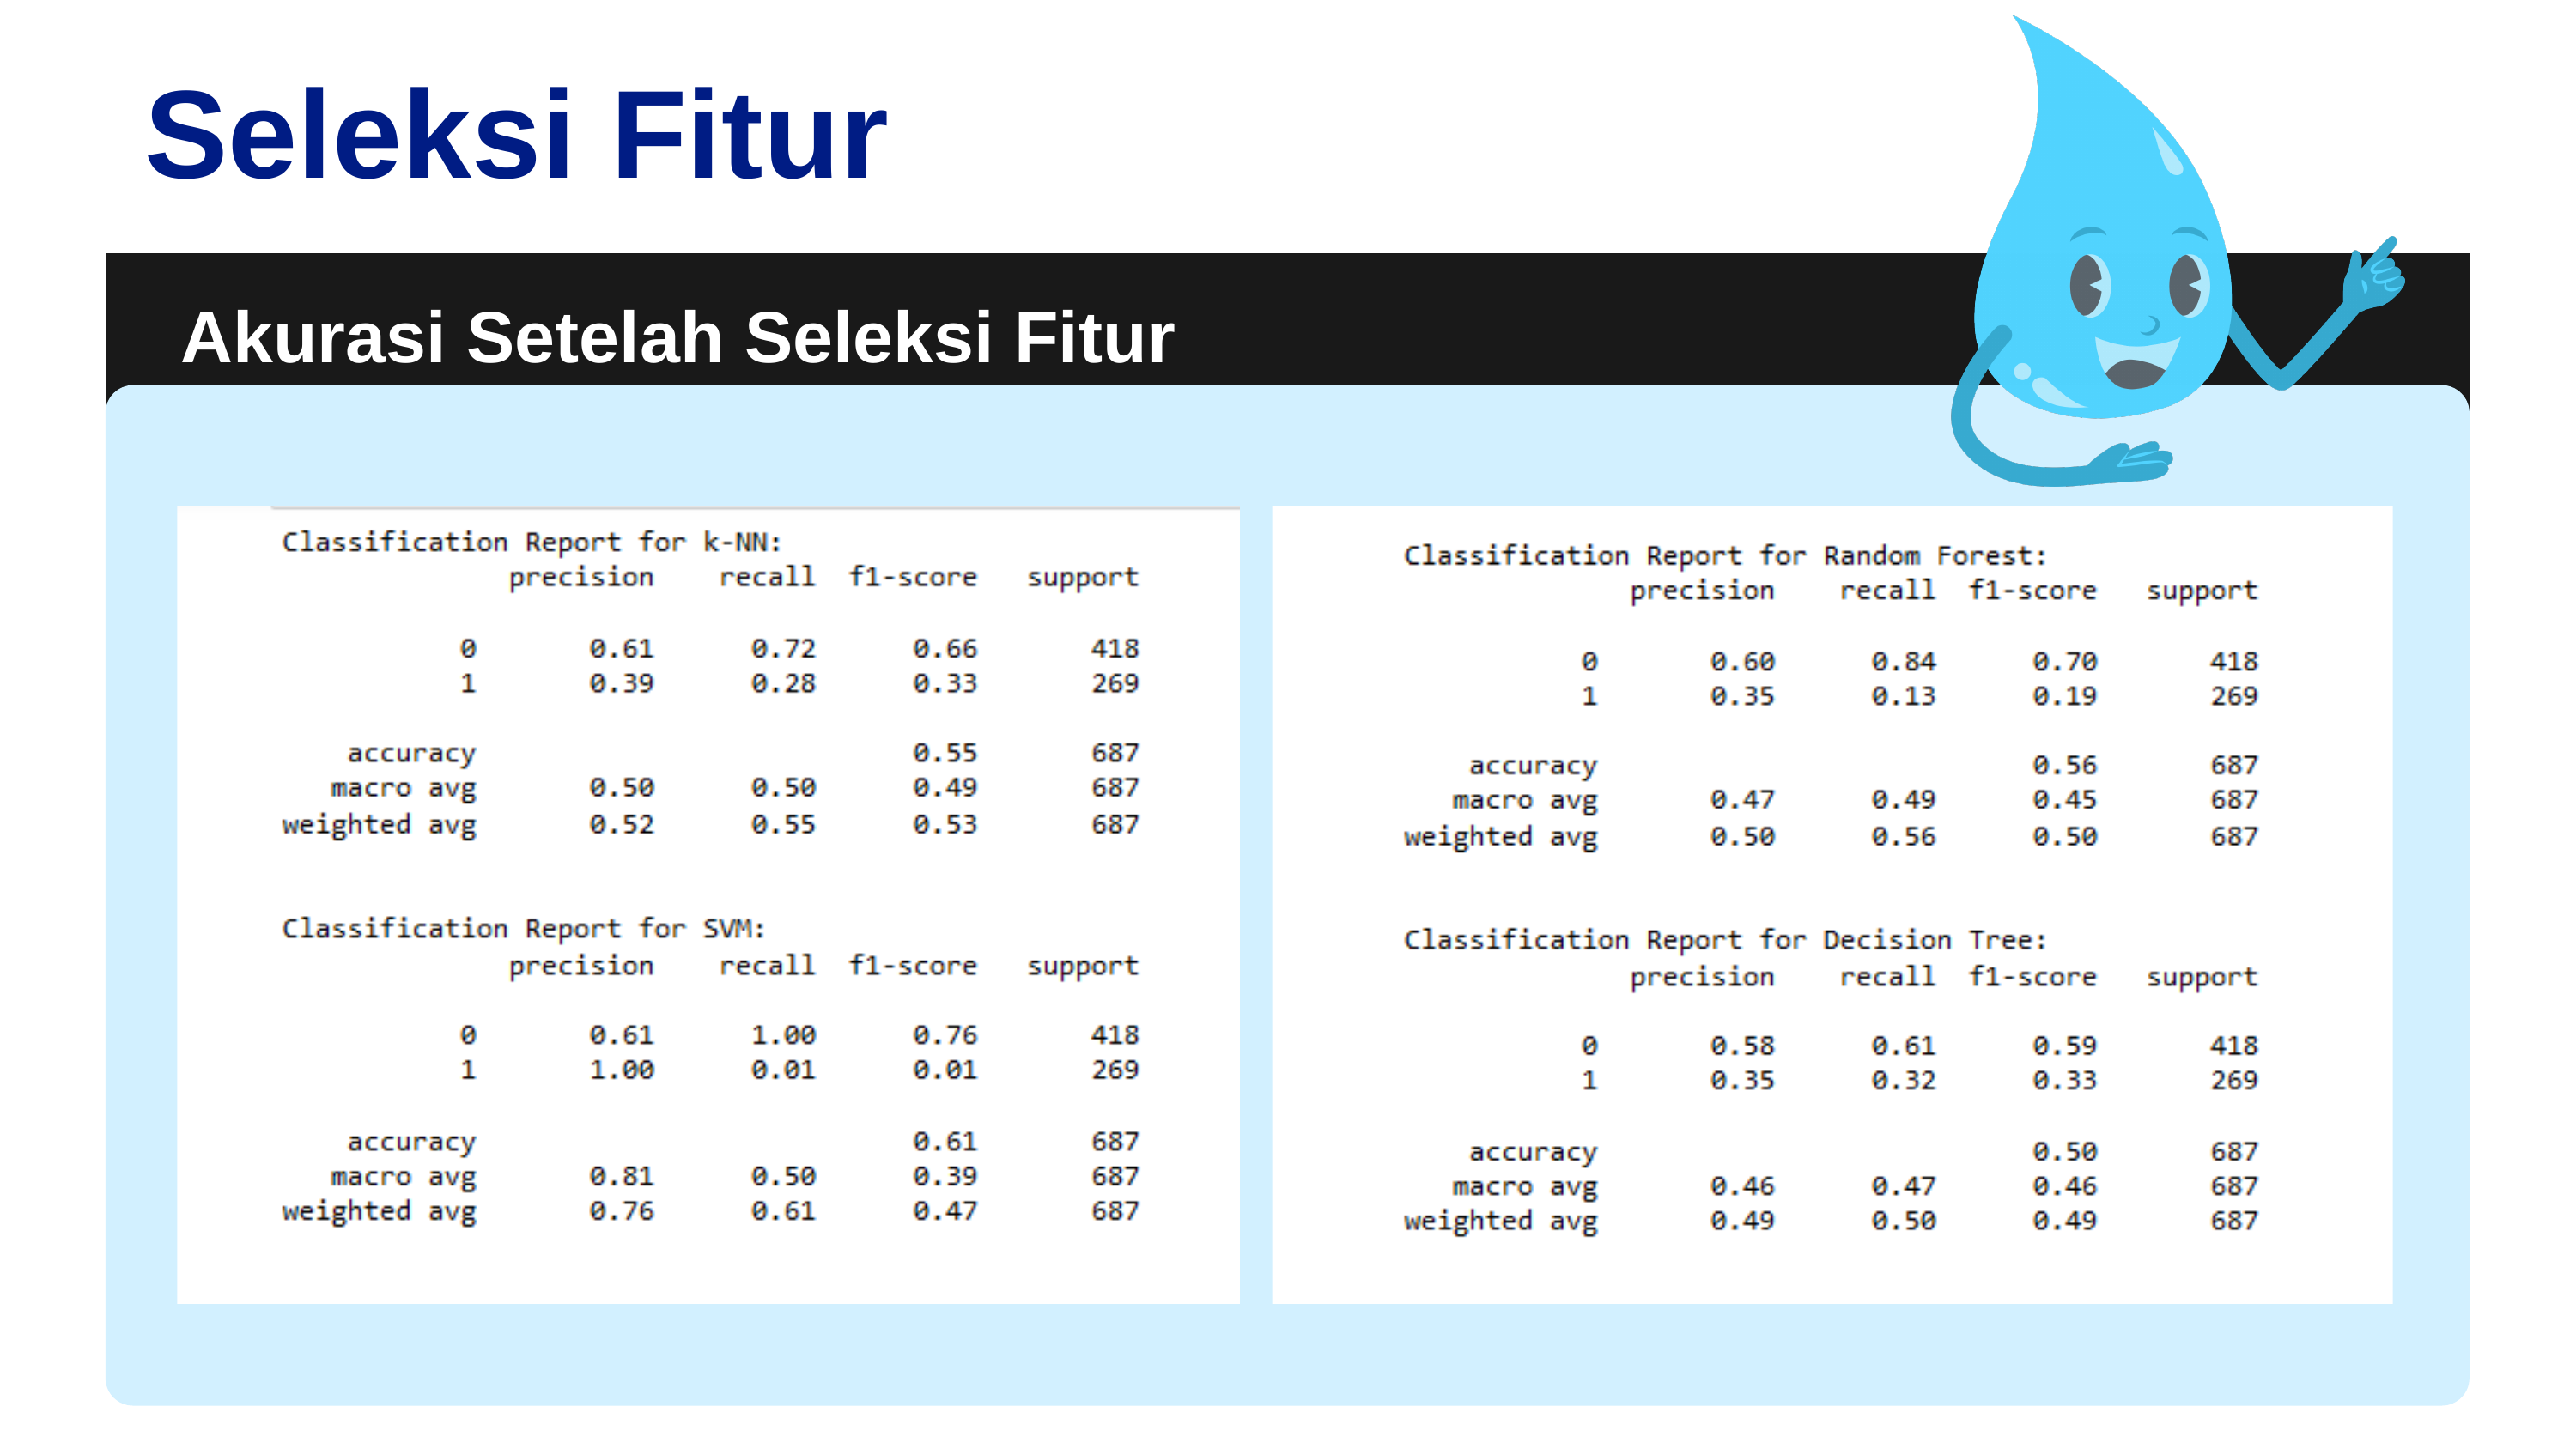

Seleksi Fitur

Akurasi Setelah Seleksi Fitur
1

2